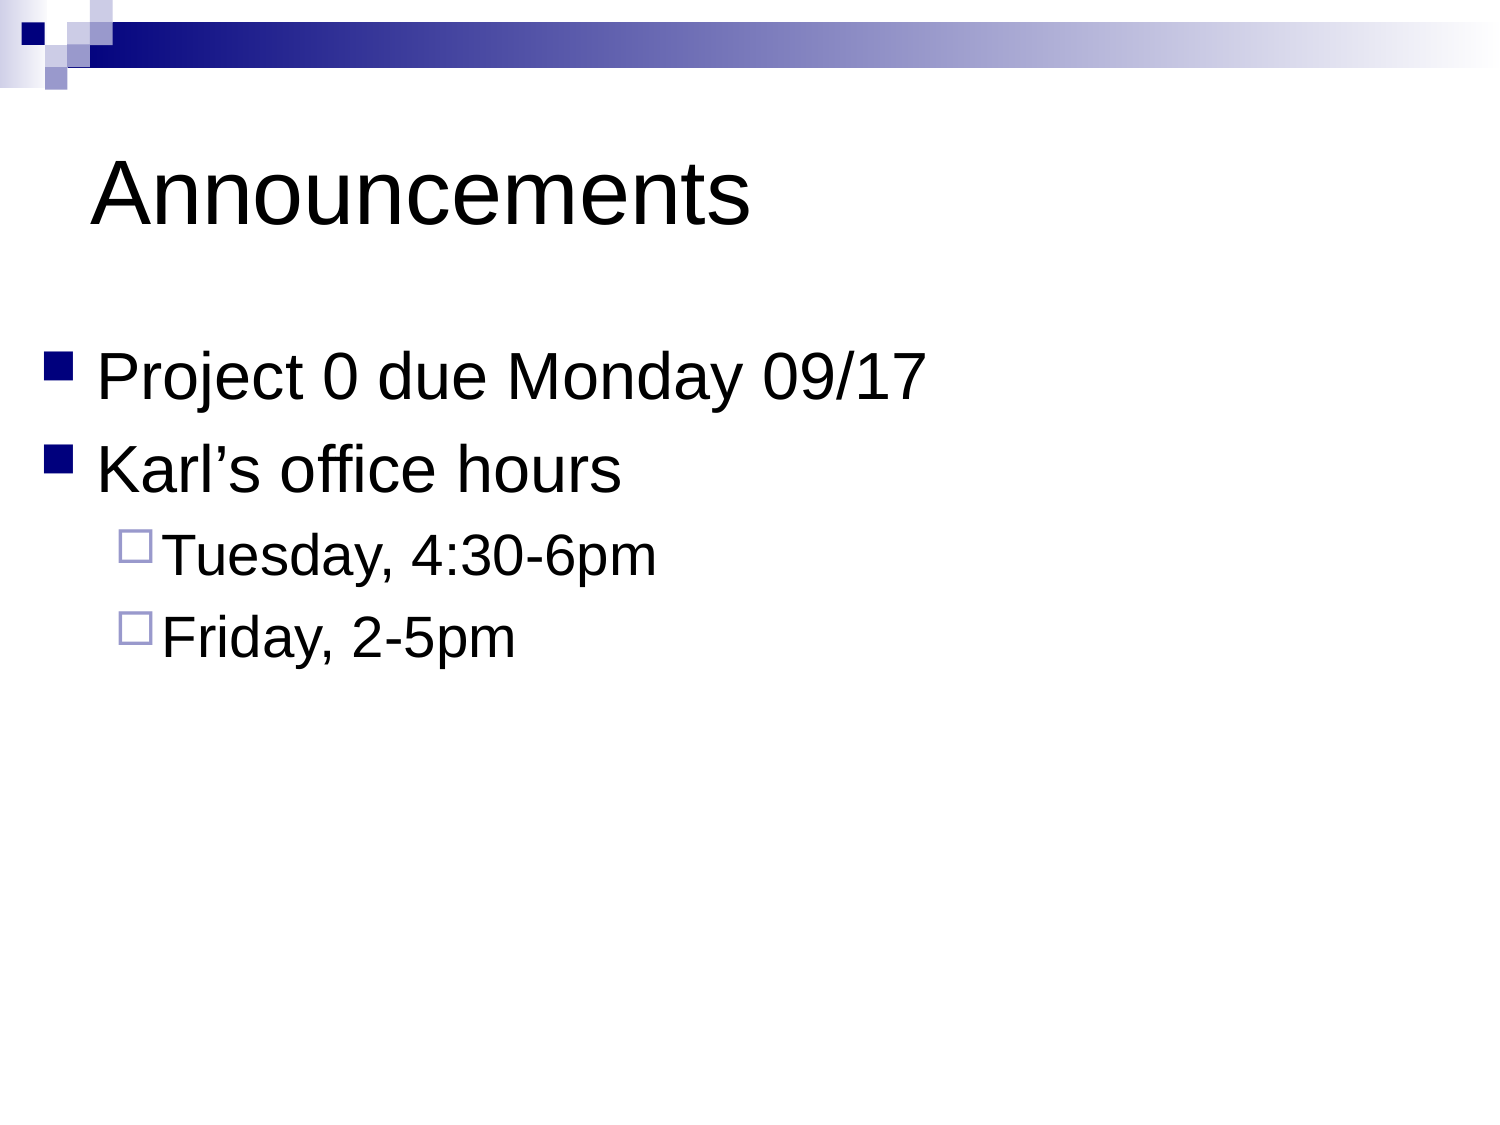

# Announcements
Project 0 due Monday 09/17
Karl’s office hours
Tuesday, 4:30-6pm
Friday, 2-5pm